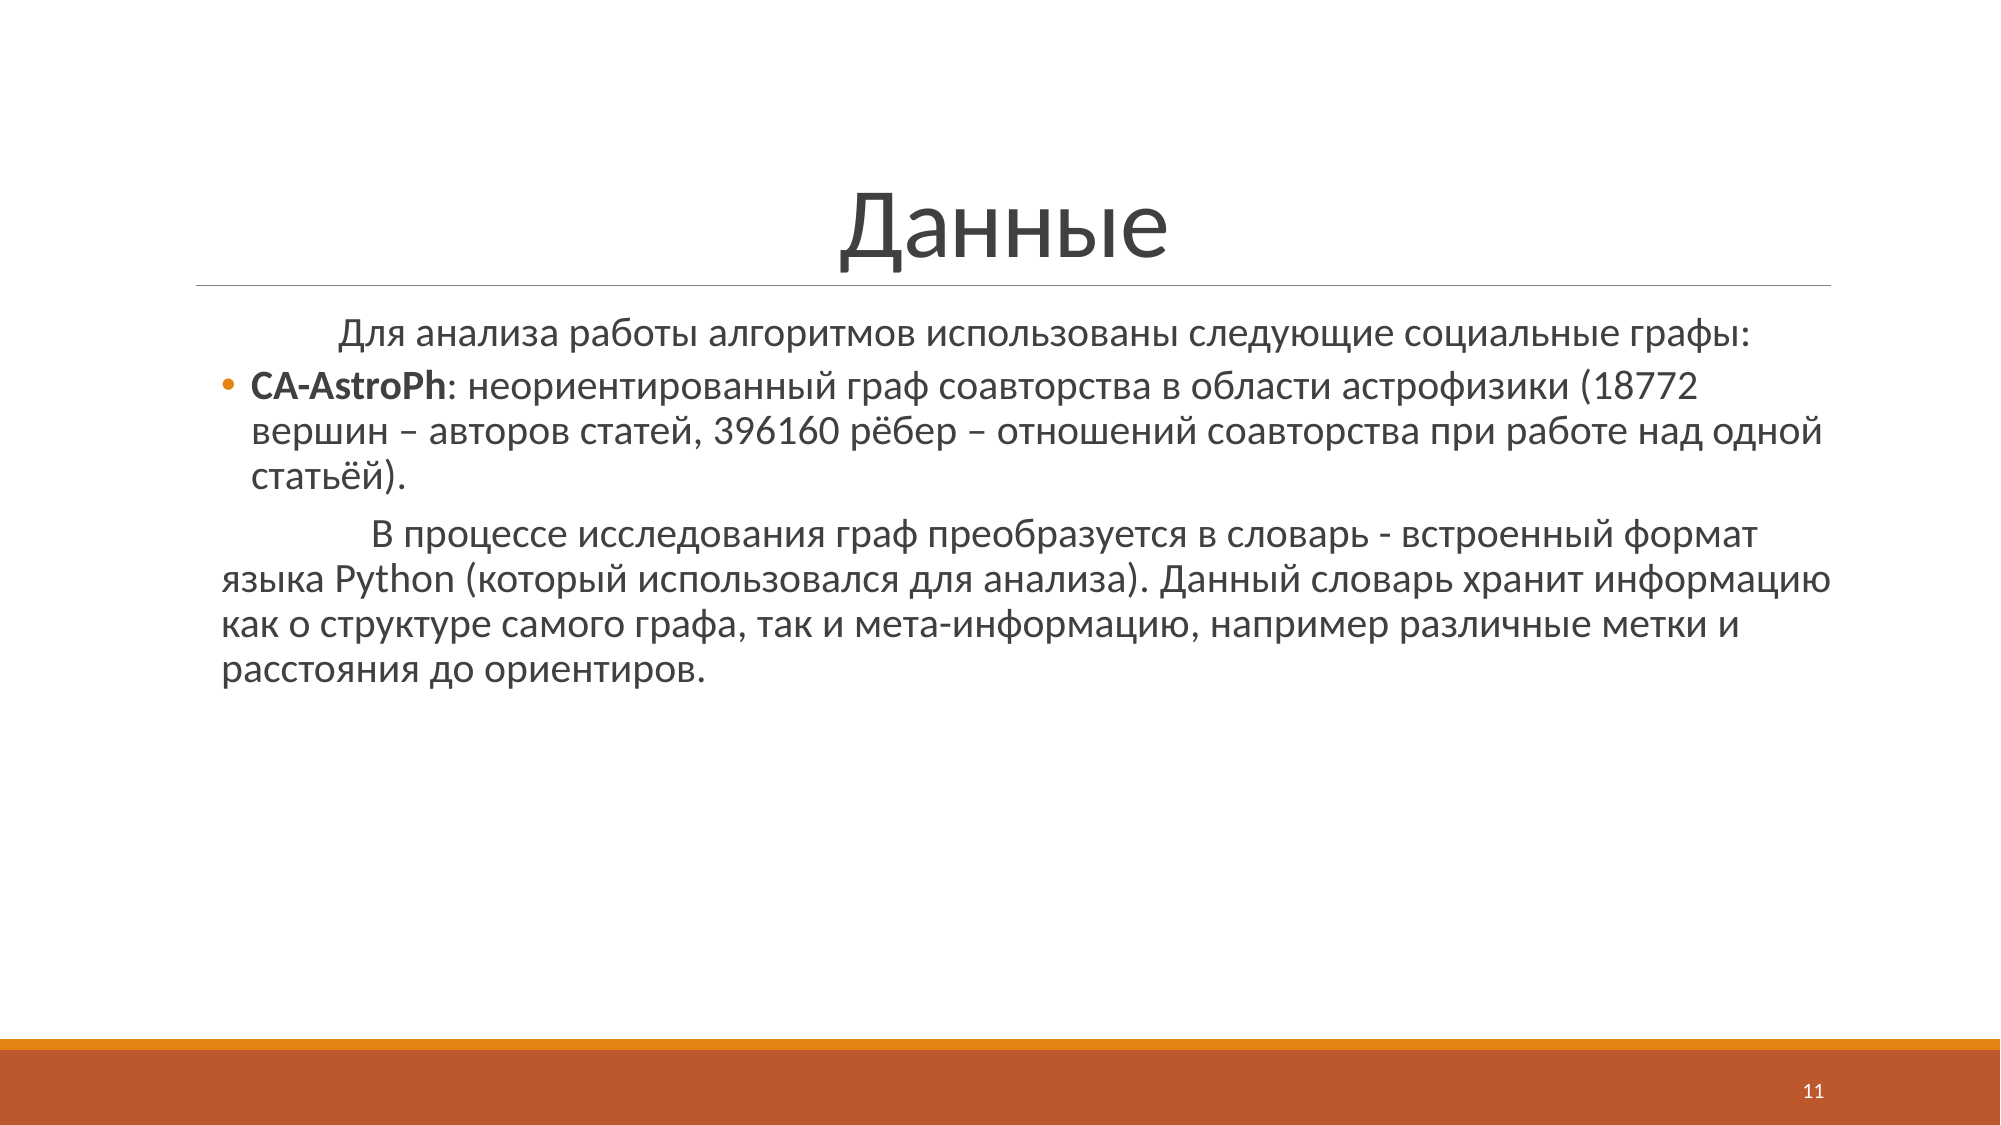

# Данные
	Для анализа работы алгоритмов использованы следующие социальные графы:
CA-AstroPh: неориентированный граф соавторства в области астрофизики (18772 вершин – авторов статей, 396160 рёбер – отношений соавторства при работе над одной статьёй).
	В процессе исследования граф преобразуется в словарь - встроенный формат языка Python (который использовался для анализа). Данный словарь хранит информацию как о структуре самого графа, так и мета-информацию, например различные метки и расстояния до ориентиров.
11